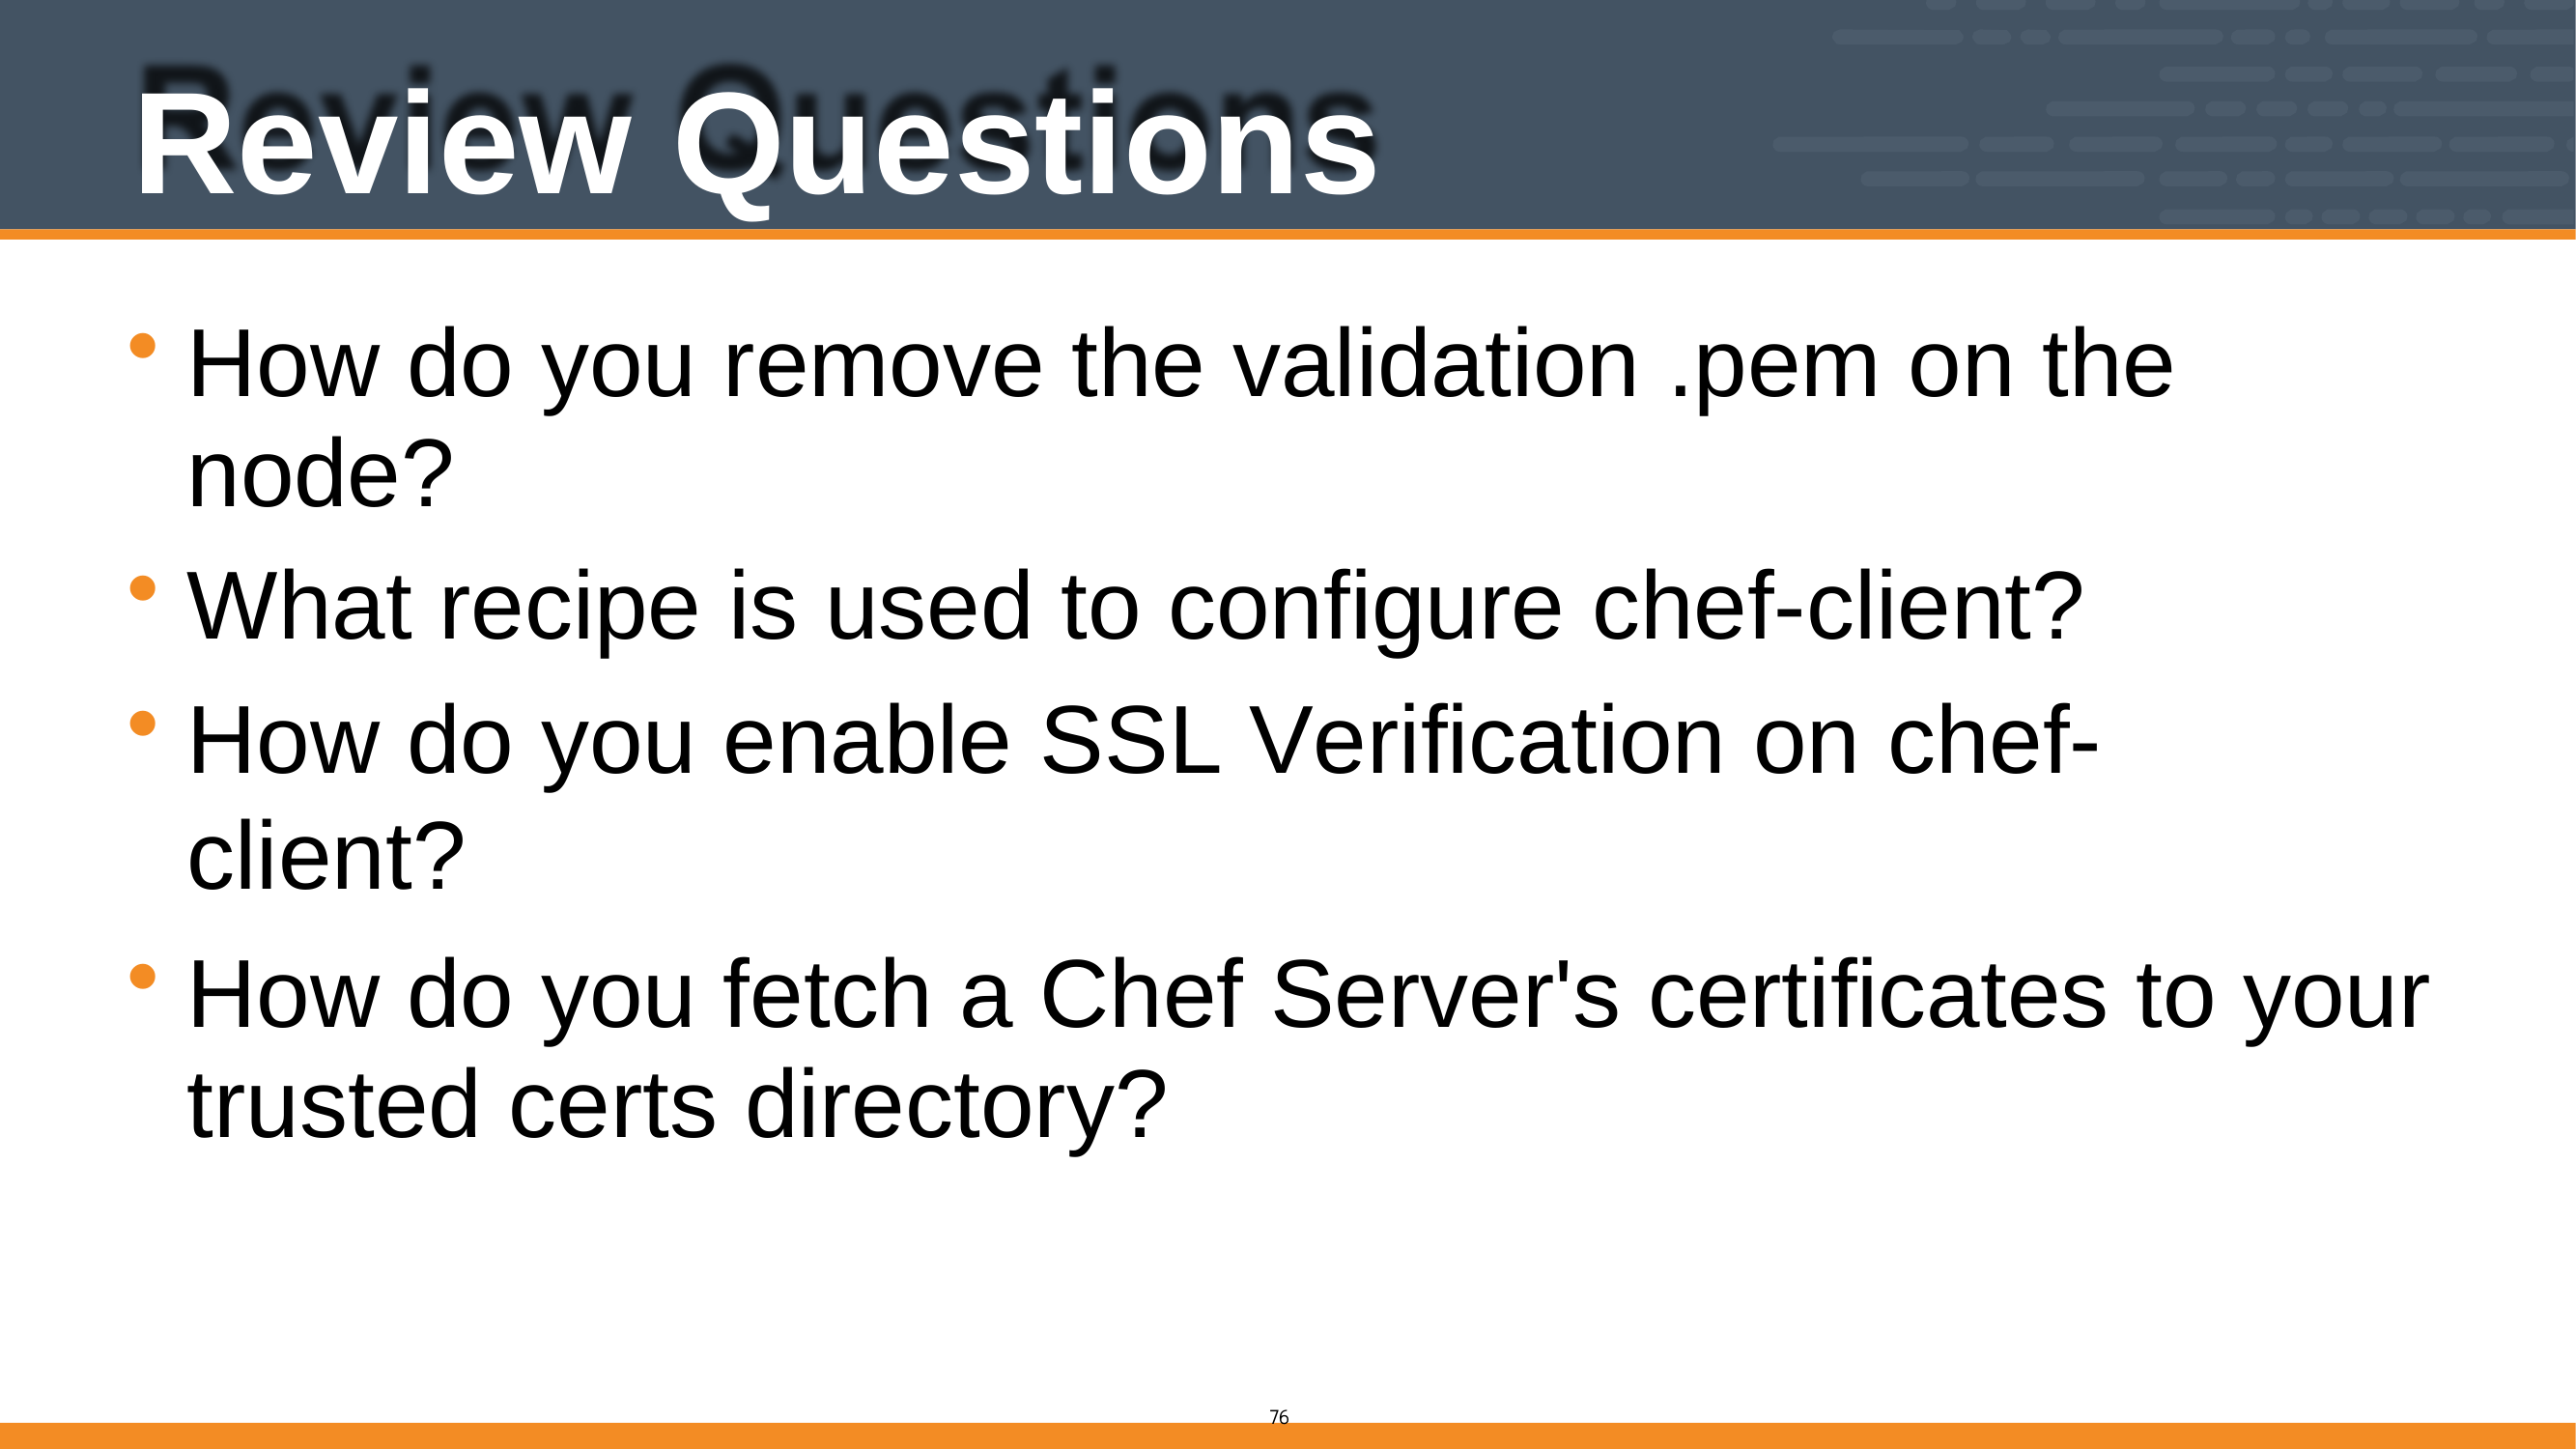

# Review Questions

How do you remove the validation .pem on the node?
What recipe is used to configure chef-client?
How do you enable SSL Verification on chef-client?
How do you fetch a Chef Server's certificates to your trusted certs directory?
76